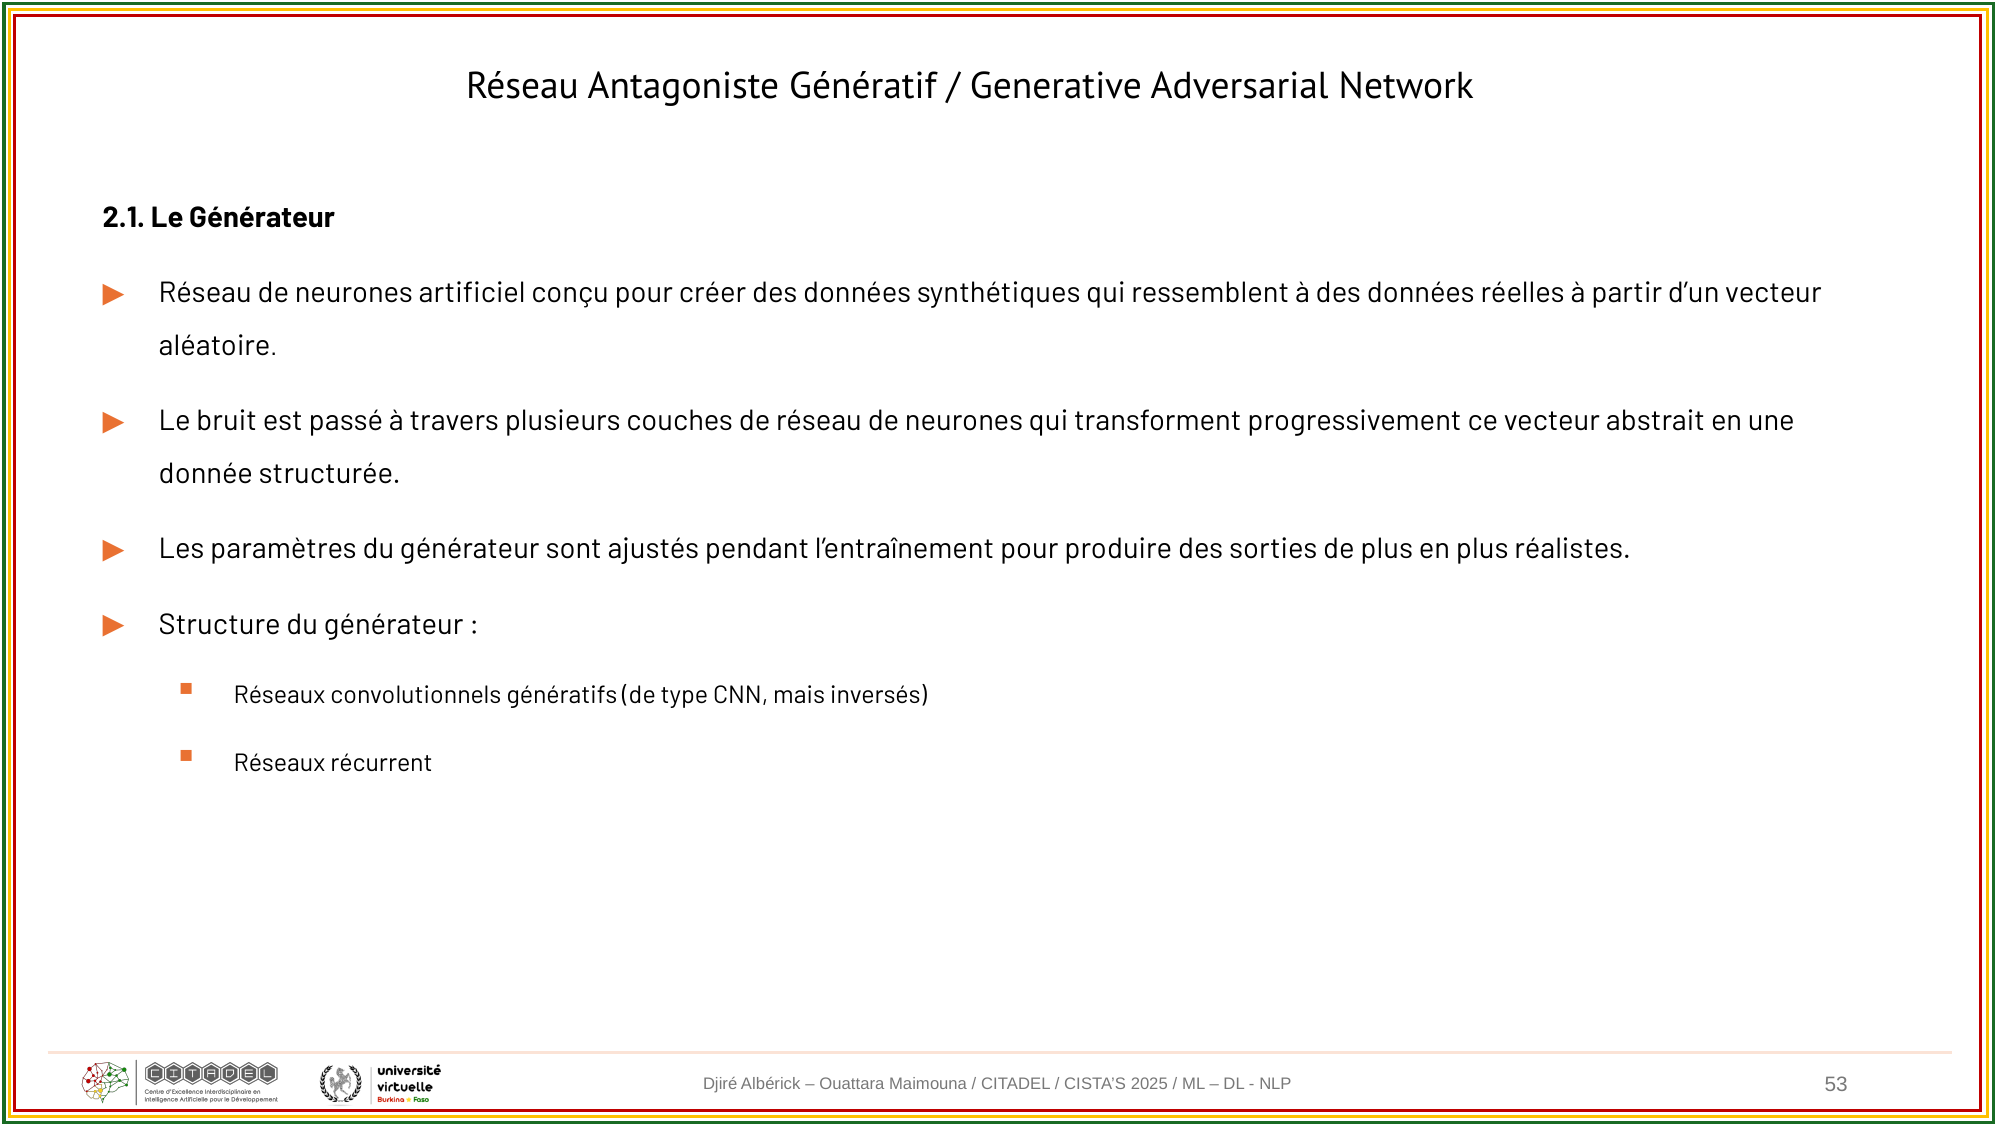

Réseau Antagoniste Génératif / Generative Adversarial Network

2.1. Le Générateur
Réseau de neurones artificiel conçu pour créer des données synthétiques qui ressemblent à des données réelles à partir d’un vecteur aléatoire.
Le bruit est passé à travers plusieurs couches de réseau de neurones qui transforment progressivement ce vecteur abstrait en une donnée structurée.
Les paramètres du générateur sont ajustés pendant l’entraînement pour produire des sorties de plus en plus réalistes.
Structure du générateur :
Réseaux convolutionnels génératifs (de type CNN, mais inversés)
Réseaux récurrent
53